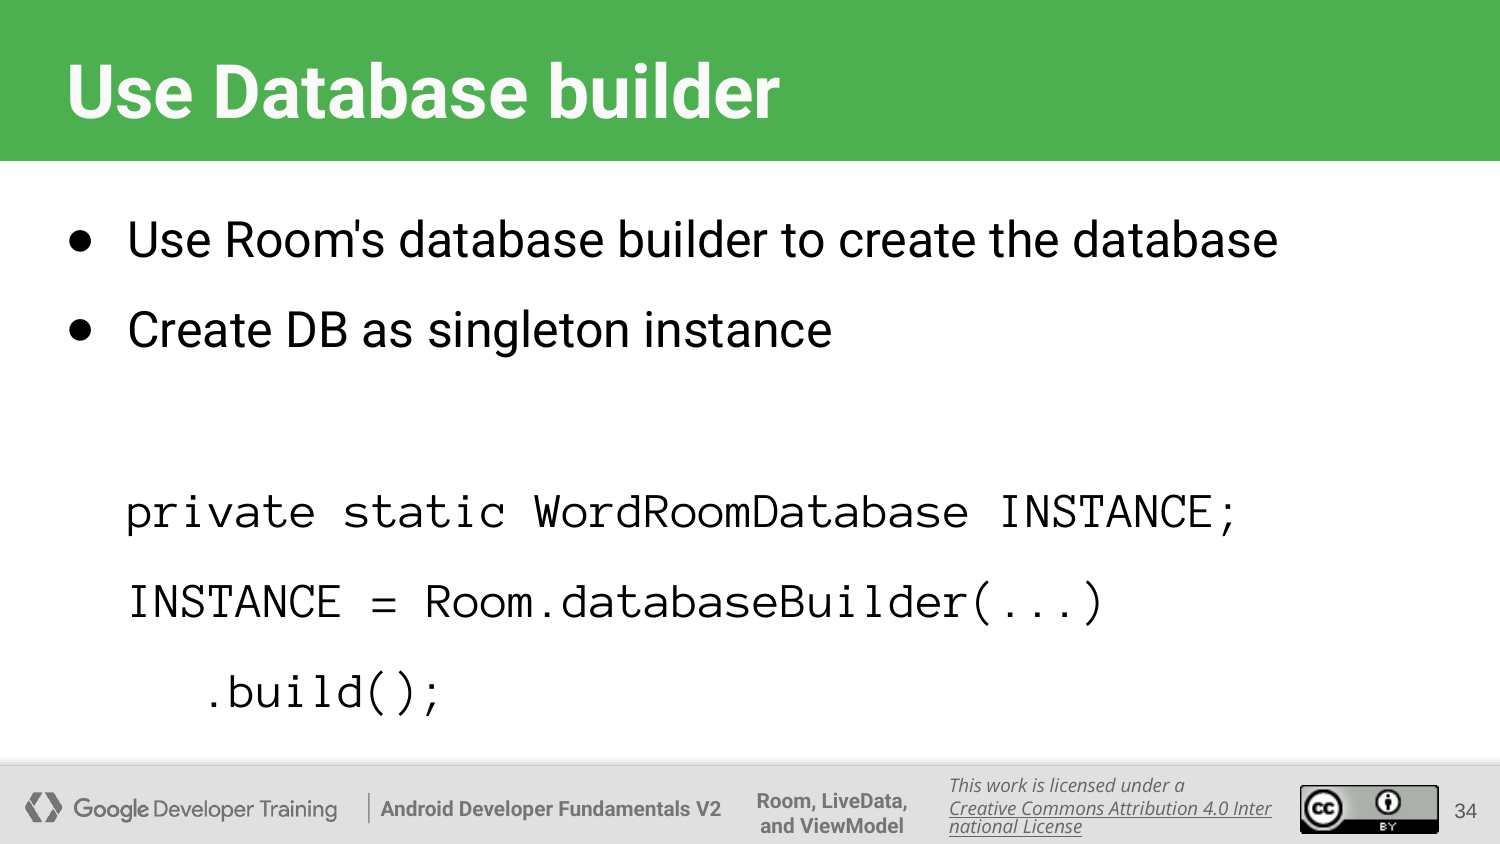

# Use Database builder

Use Room's database builder to create the database
Create DB as singleton instance

private static WordRoomDatabase INSTANCE;
INSTANCE = Room.databaseBuilder(...)
.build();
34